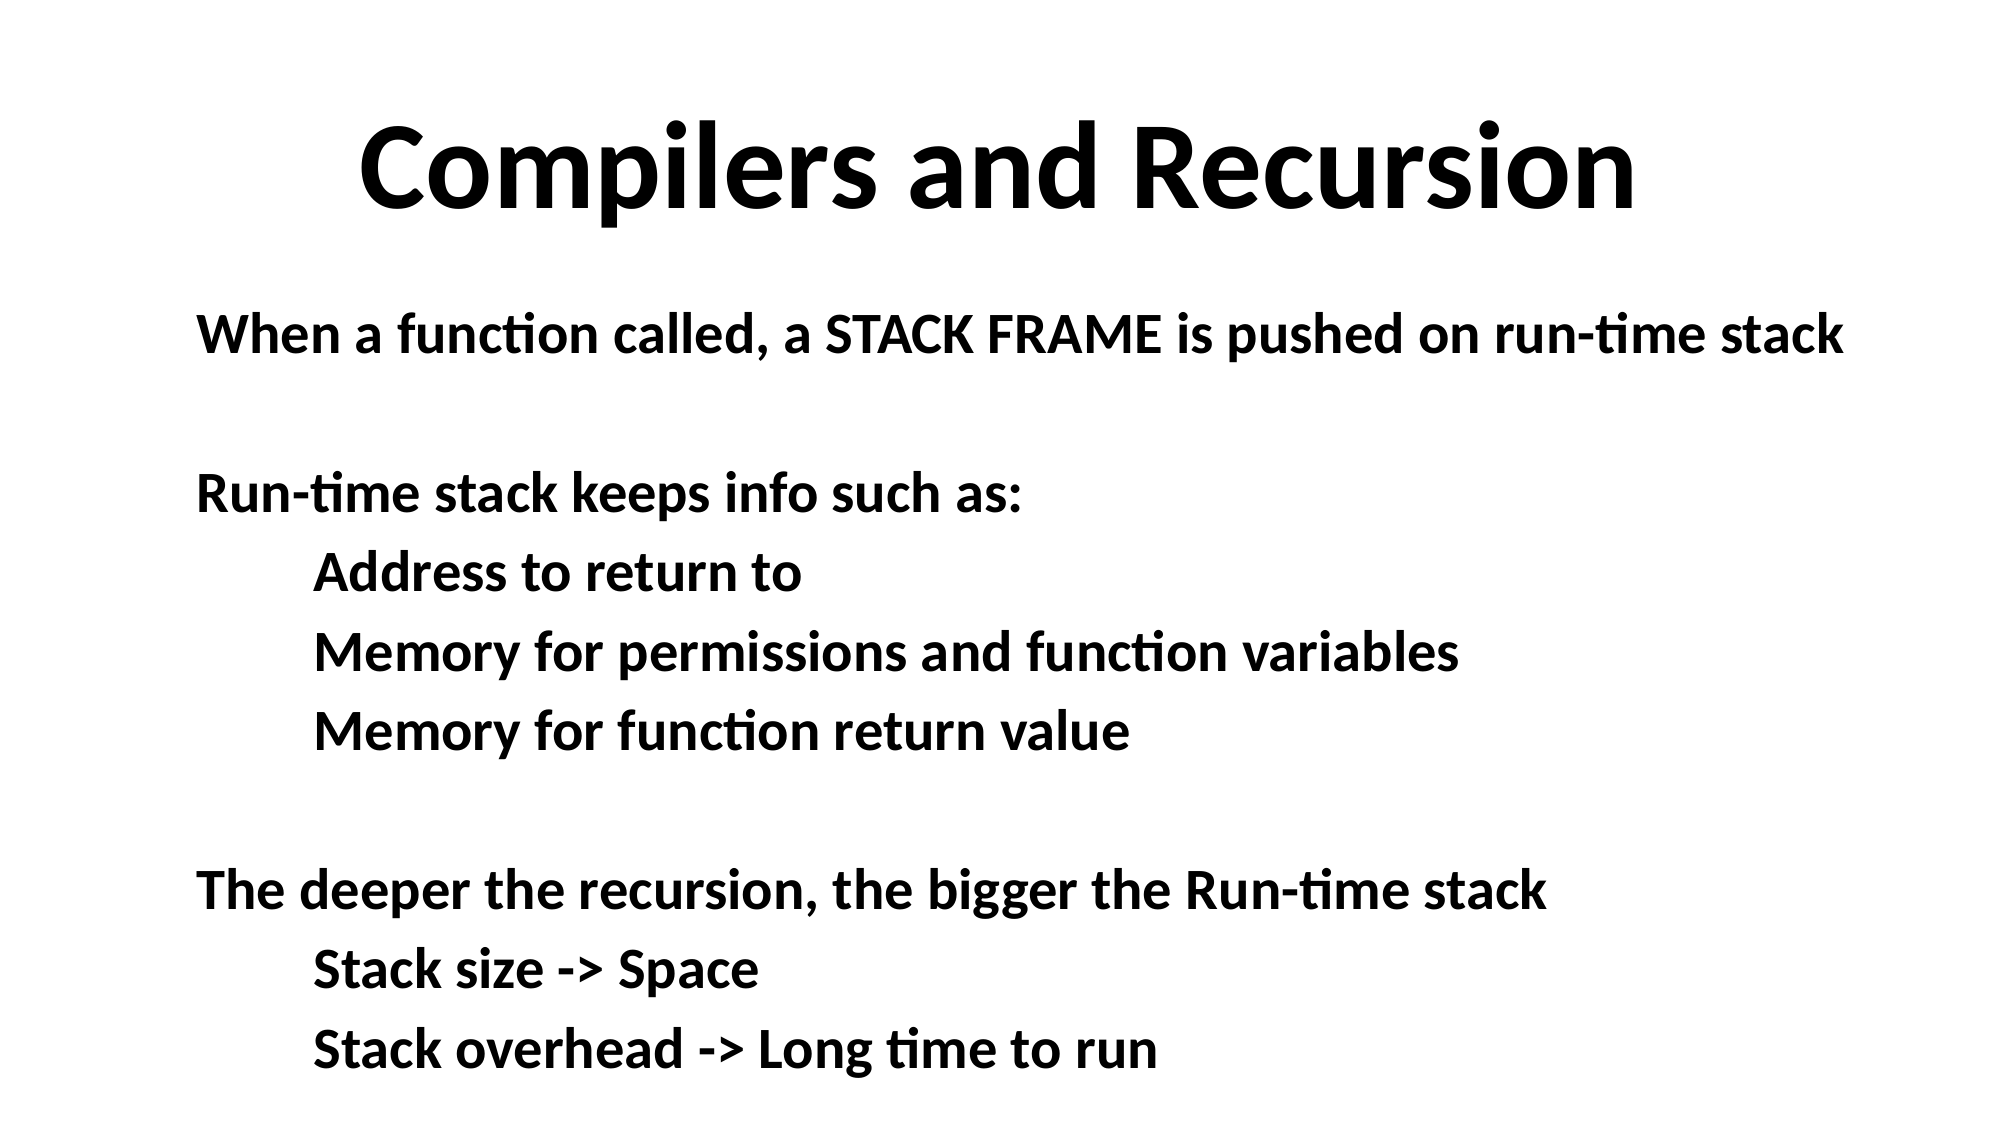

# Compilers and Recursion
When a function called, a STACK FRAME is pushed on run-time stack

Run-time stack keeps info such as:
	Address to return to
	Memory for permissions and function variables
	Memory for function return value

The deeper the recursion, the bigger the Run-time stack
	Stack size -> Space
	Stack overhead -> Long time to run